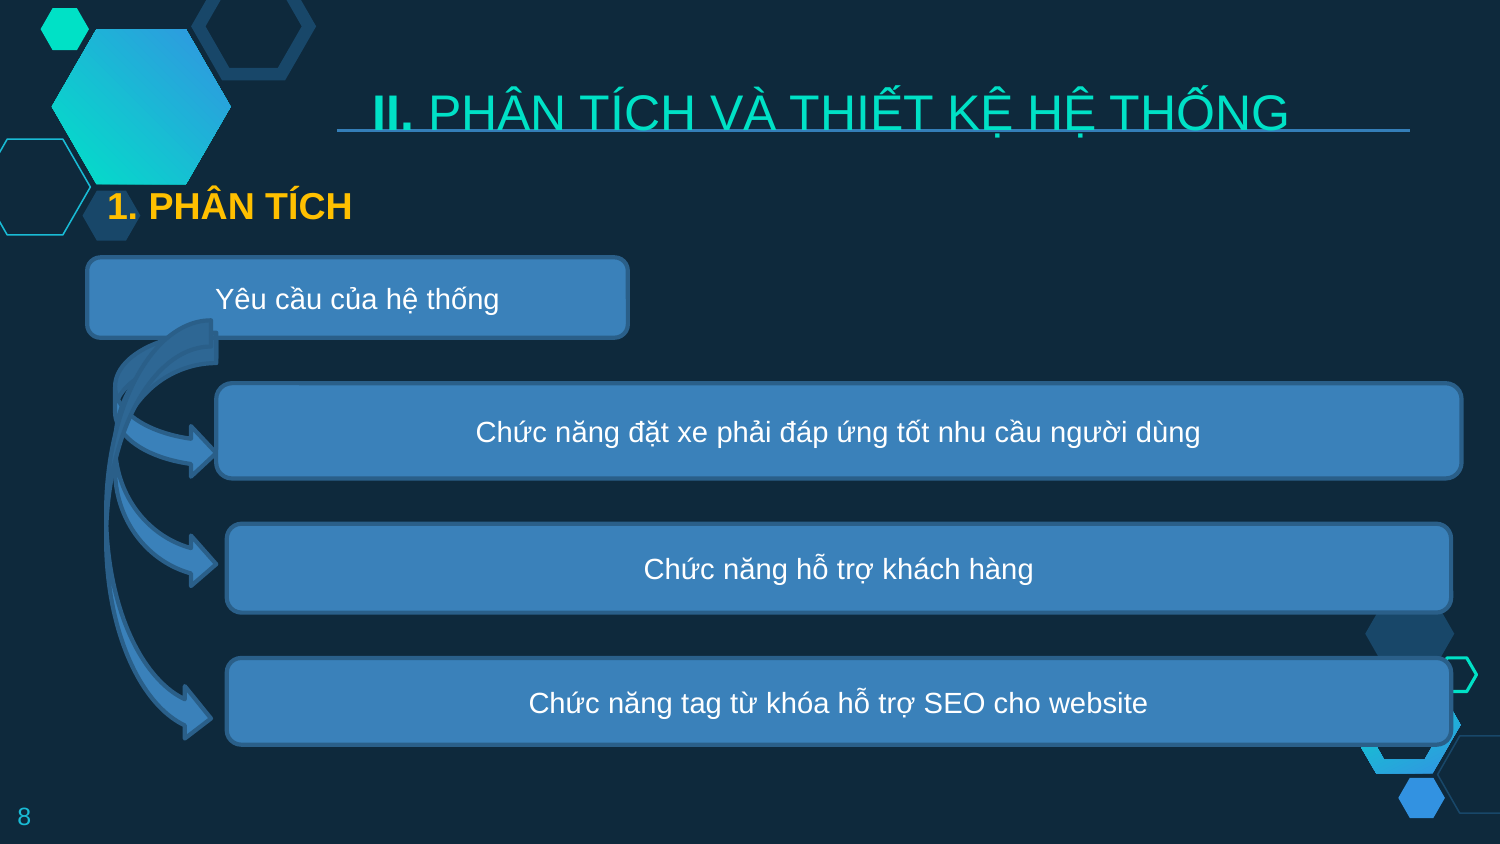

II. PHÂN TÍCH VÀ THIẾT KỆ HỆ THỐNG
1. PHÂN TÍCH
Yêu cầu của hệ thống

Chức năng đặt xe phải đáp ứng tốt nhu cầu người dùng

Chức năng hỗ trợ khách hàng
Chức năng tag từ khóa hỗ trợ SEO cho website
8